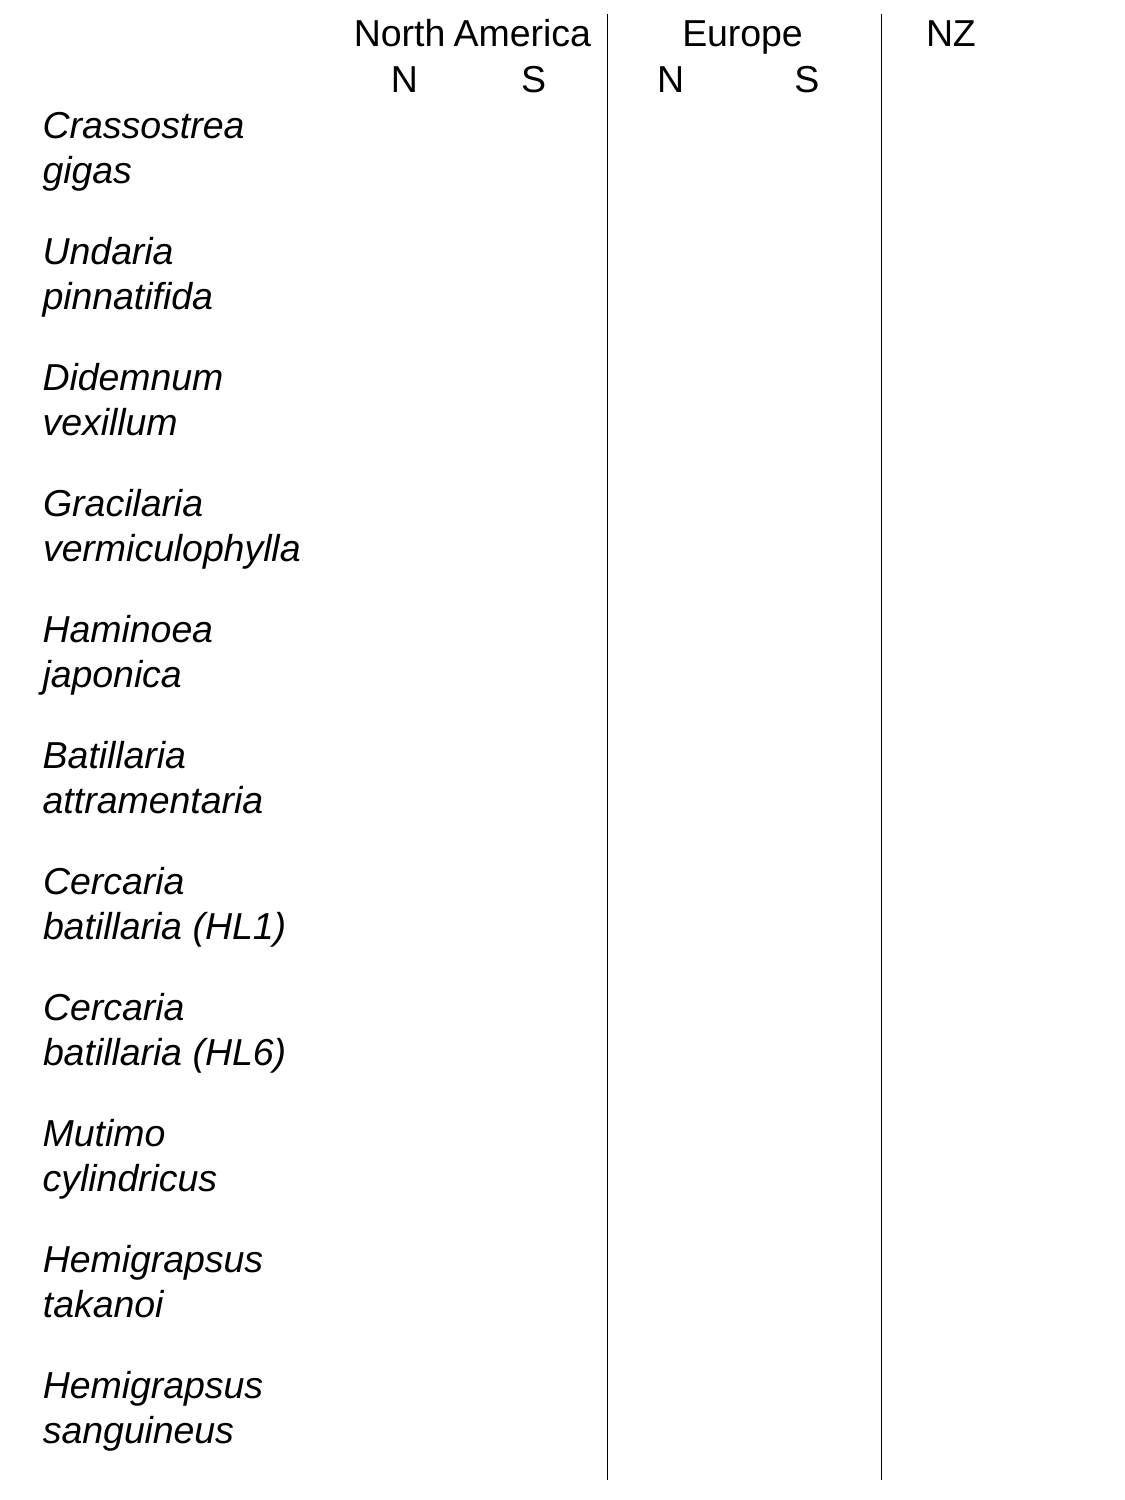

North America
Europe
NZ
N
S
N
S
Crassostrea
gigas
Undaria
pinnatifida
Didemnum
vexillum
Gracilaria
vermiculophylla
Haminoea
japonica
Batillaria
attramentaria
Cercaria
batillaria (HL1)
Cercaria
batillaria (HL6)
Mutimo
cylindricus
Hemigrapsus
takanoi
Hemigrapsus
sanguineus